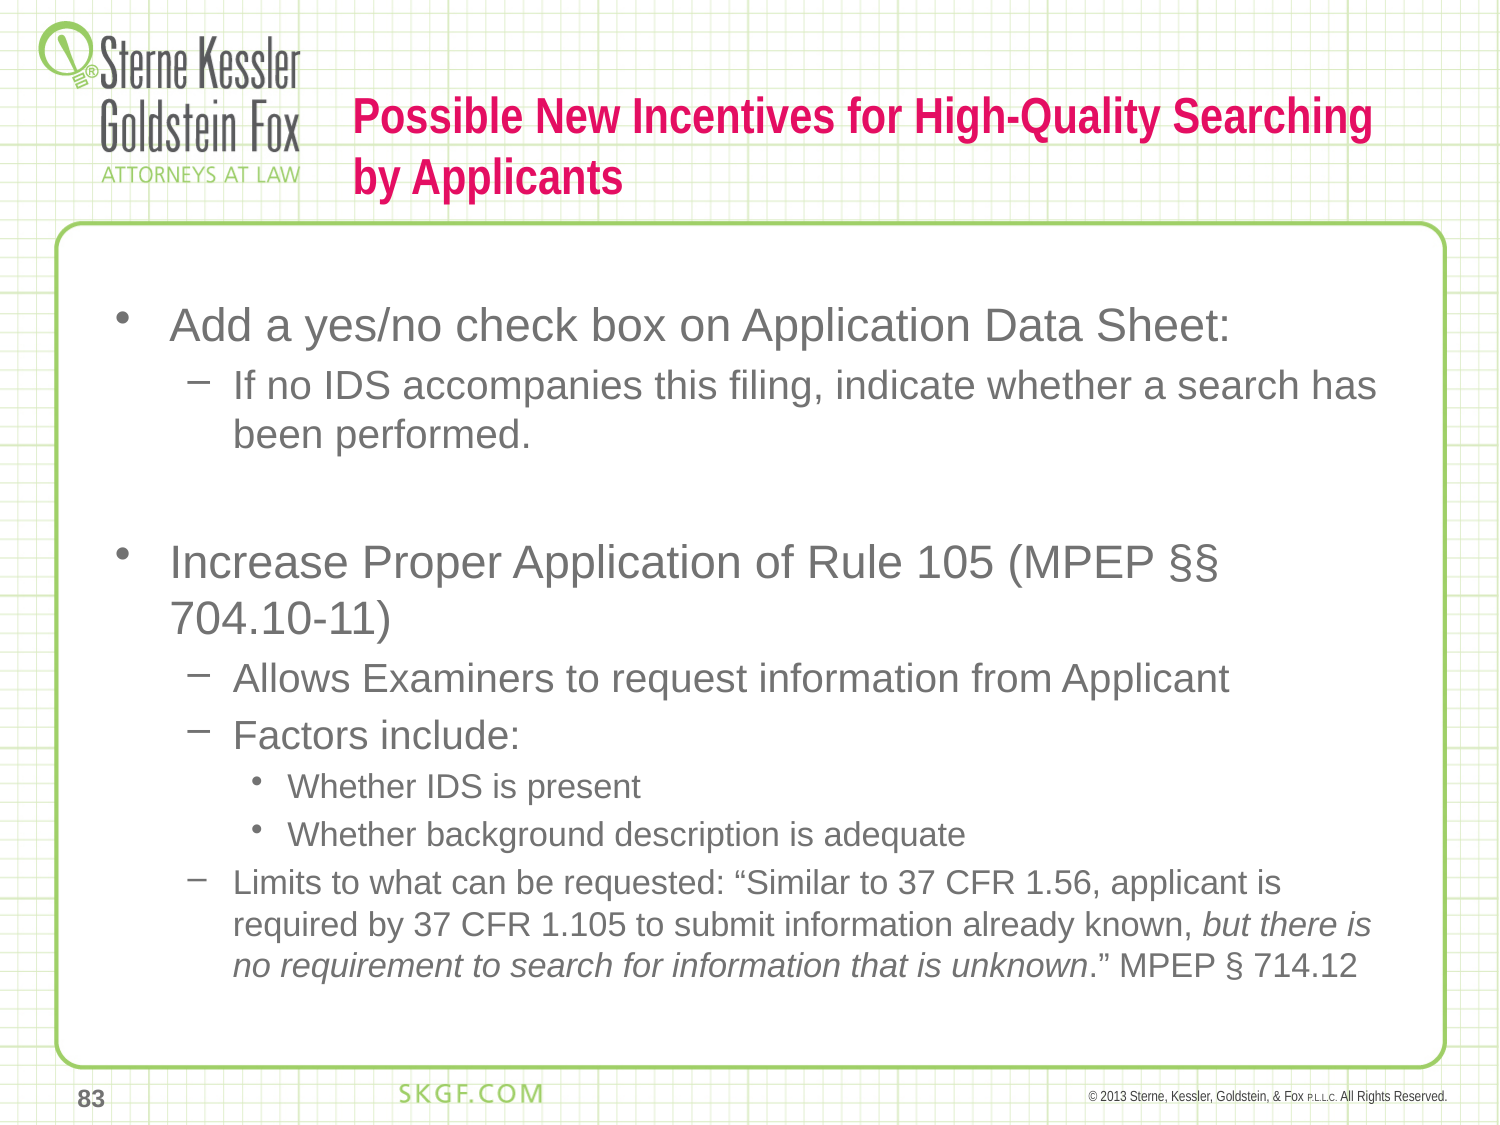

# Possible New Incentives for High-Quality Searching by Applicants
Add a yes/no check box on Application Data Sheet:
If no IDS accompanies this filing, indicate whether a search has been performed.

Increase Proper Application of Rule 105 (MPEP §§ 704.10-11)
Allows Examiners to request information from Applicant
Factors include:
Whether IDS is present
Whether background description is adequate
Limits to what can be requested: “Similar to 37 CFR 1.56, applicant is required by 37 CFR 1.105 to submit information already known, but there is no requirement to search for information that is unknown.” MPEP § 714.12

83